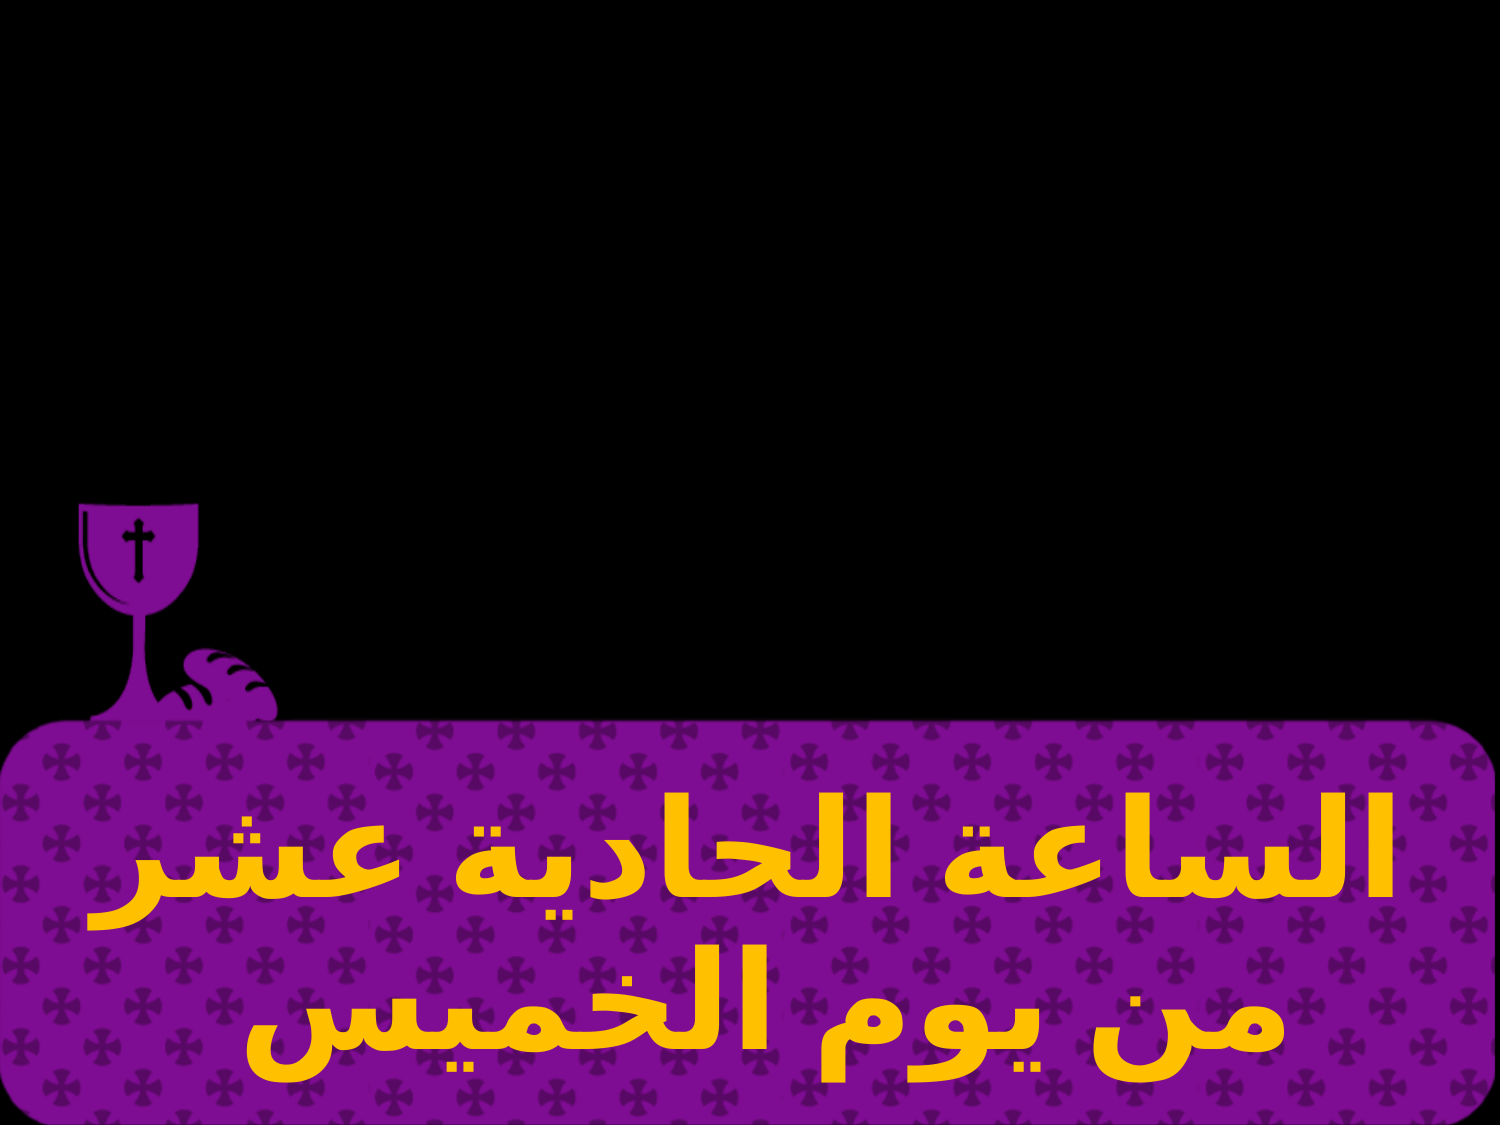

| الساعة الحادية عشر من يوم الخميس |
| --- |